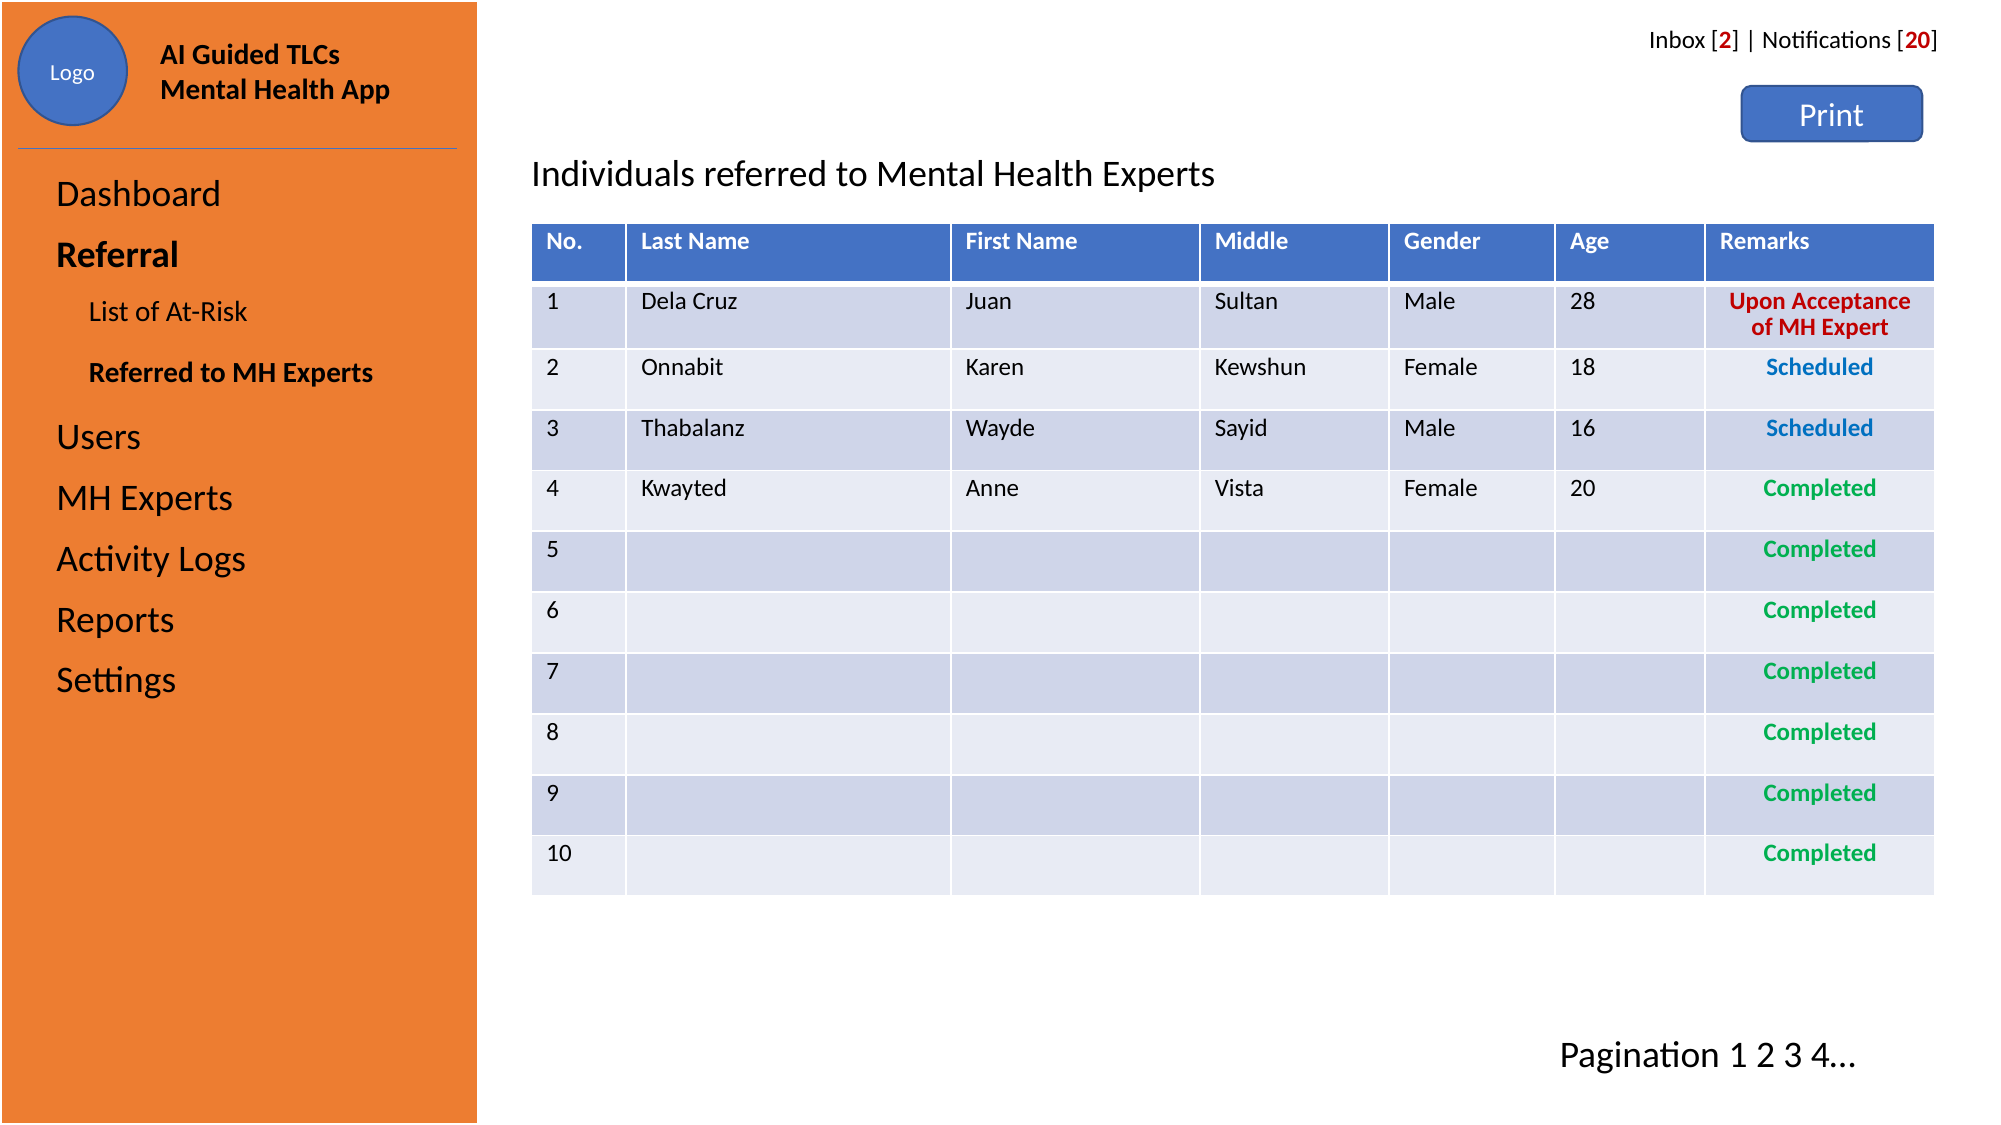

Logo
AI Guided TLCs Mental Health App
Inbox [2] | Notifications [20]
Print
Individuals referred to Mental Health Experts
| Dashboard |
| --- |
| Referral |
| List of At-Risk |
| Referred to MH Experts |
| Users |
| MH Experts |
| Activity Logs |
| Reports |
| Settings |
| No. | Last Name | First Name | Middle | Gender | Age | Remarks |
| --- | --- | --- | --- | --- | --- | --- |
| 1 | Dela Cruz | Juan | Sultan | Male | 28 | Upon Acceptance of MH Expert |
| 2 | Onnabit | Karen | Kewshun | Female | 18 | Scheduled |
| 3 | Thabalanz | Wayde | Sayid | Male | 16 | Scheduled |
| 4 | Kwayted | Anne | Vista | Female | 20 | Completed |
| 5 |  |  |  |  |  | Completed |
| 6 |  |  |  |  |  | Completed |
| 7 |  |  |  |  |  | Completed |
| 8 |  |  |  |  |  | Completed |
| 9 |  |  |  |  |  | Completed |
| 10 |  |  |  |  |  | Completed |
Pagination 1 2 3 4…